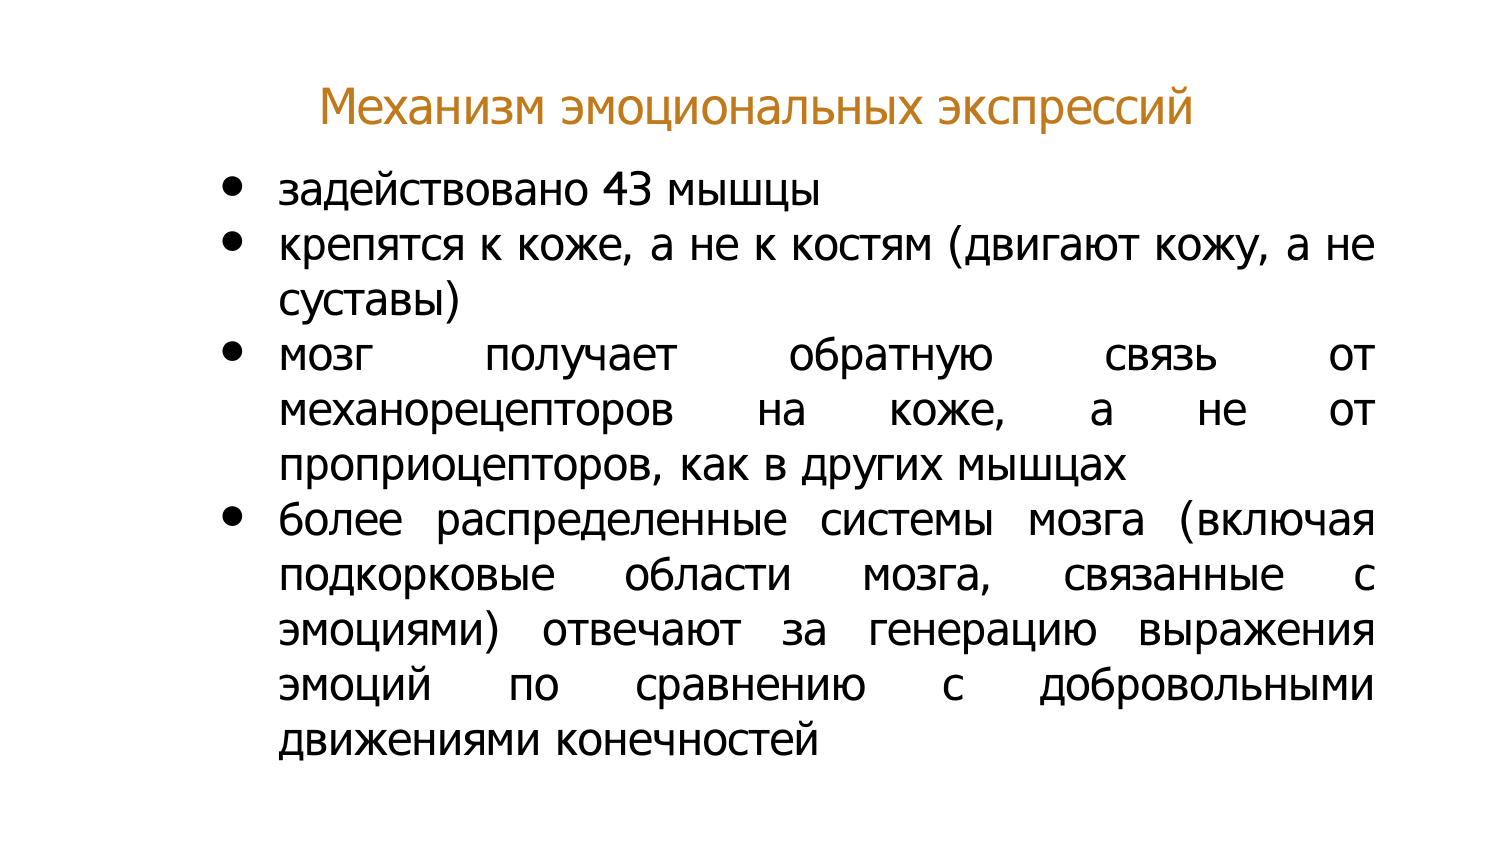

# Механизм эмоциональных экспрессий
задействовано 43 мышцы
крепятся к коже, а не к костям (двигают кожу, а не суставы)
мозг получает обратную связь от механорецепторов на коже, а не от проприоцепторов, как в других мышцах
более распределенные системы мозга (включая подкорковые области мозга, связанные с эмоциями) отвечают за генерацию выражения эмоций по сравнению с добровольными движениями конечностей